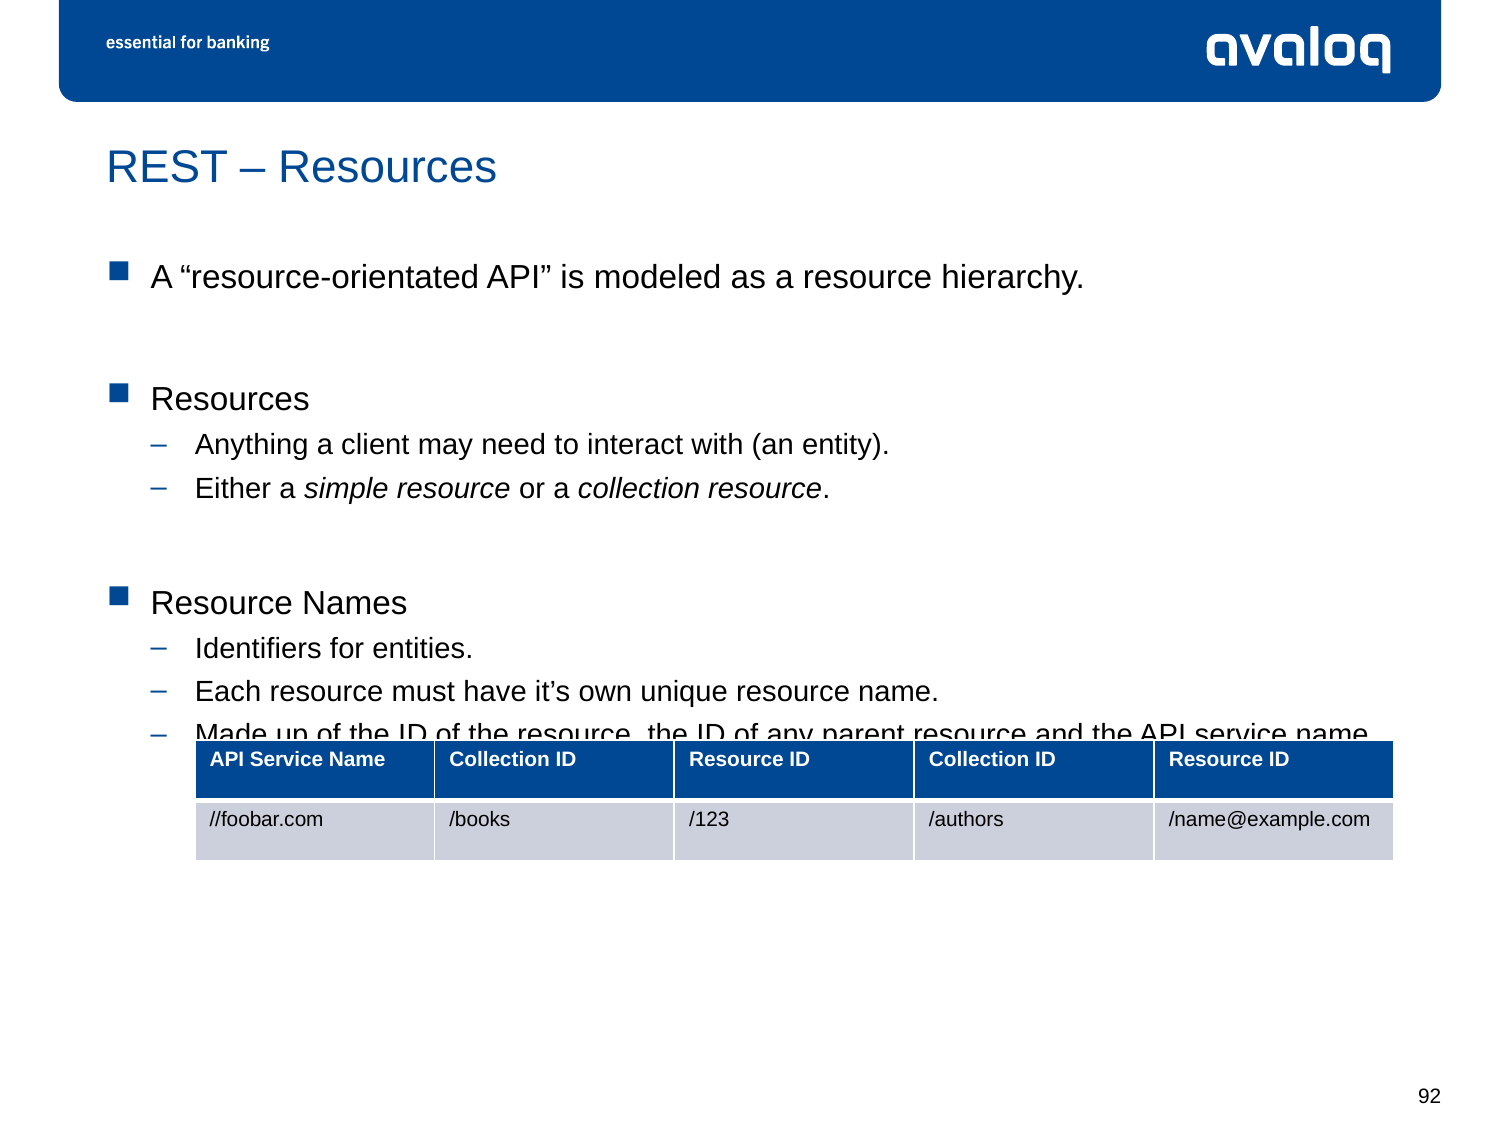

# REST – Resources
A “resource-orientated API” is modeled as a resource hierarchy.

Resources
Anything a client may need to interact with (an entity).
Either a simple resource or a collection resource.

Resource Names
Identifiers for entities.
Each resource must have it’s own unique resource name.
Made up of the ID of the resource, the ID of any parent resource and the API service name.

| API Service Name | Collection ID | Resource ID | Collection ID | Resource ID |
| --- | --- | --- | --- | --- |
| //foobar.com | /books | /123 | /authors | /name@example.com |
92